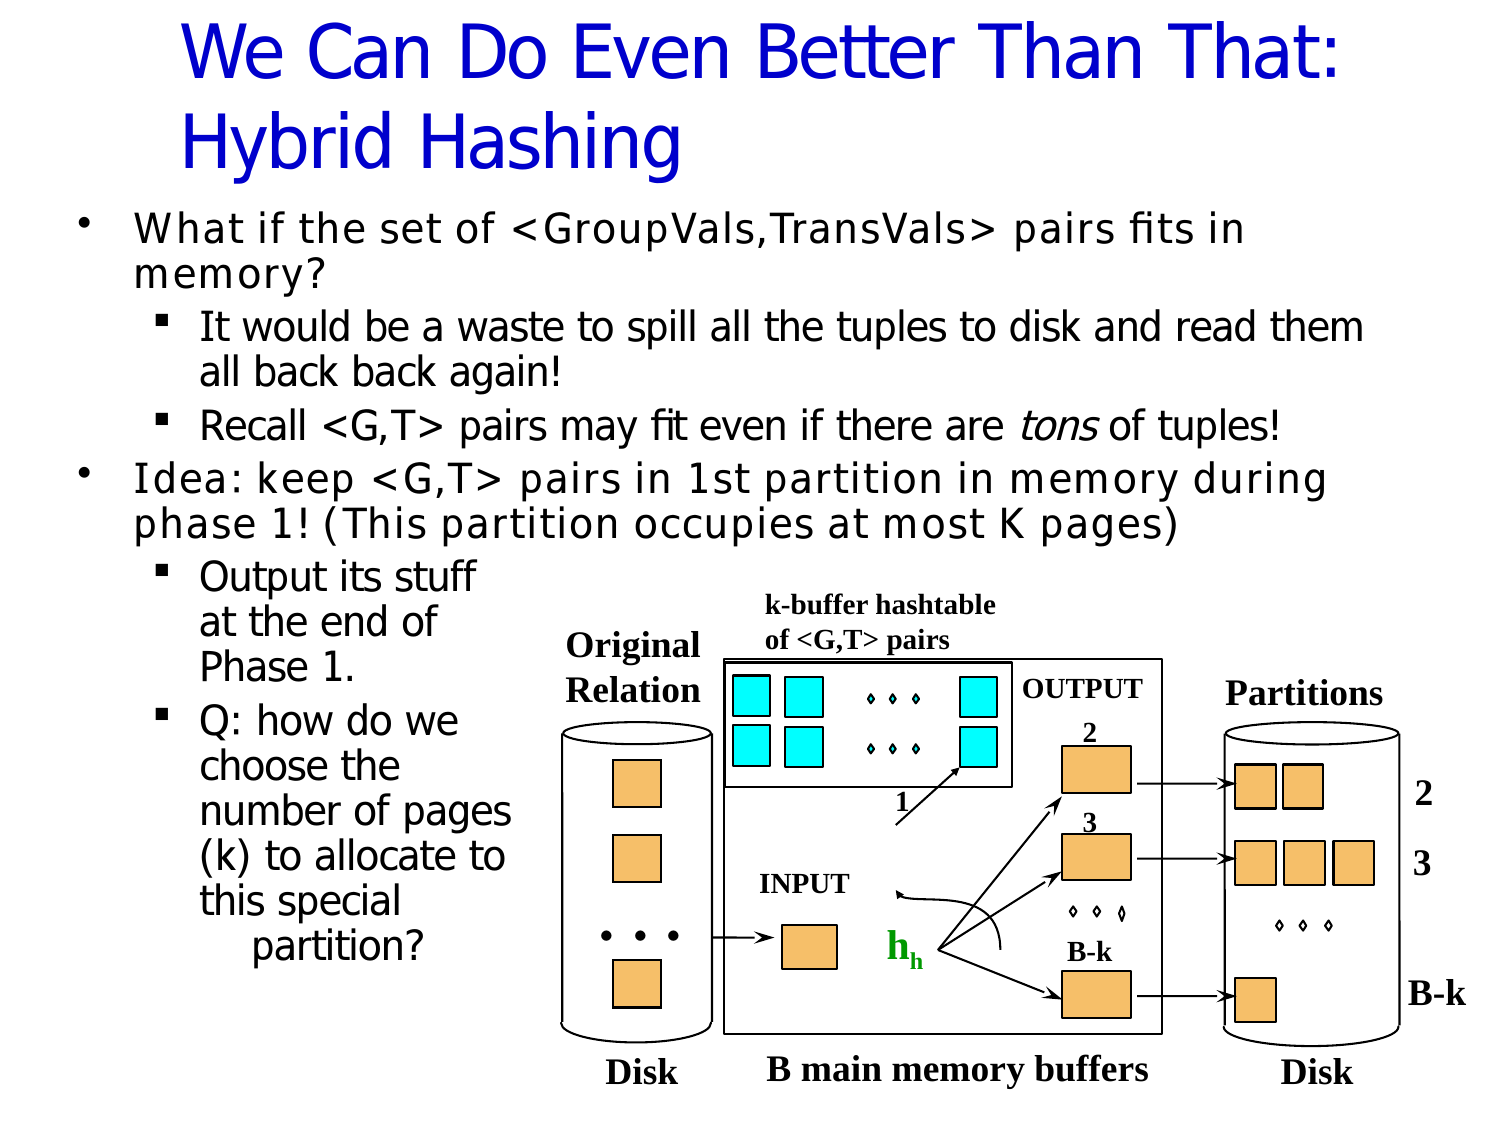

# We Can Do Even Better Than That: Hybrid Hashing
What if the set of <GroupVals,TransVals> pairs fits in memory?
It would be a waste to spill all the tuples to disk and read them all back back again!
Recall <G,T> pairs may fit even if there are tons of tuples!
Idea: keep <G,T> pairs in 1st partition in memory during phase 1! (This partition occupies at most K pages)
Output its stuff
at the end of
Phase 1.
Q: how do we
choose the                                                                        number of pages
(k) to allocate to
this special                                                                                partition?
k-buffer hashtable
of <G,T> pairs
Original
Relation

Partitions
OUTPUT

2

2

1

3

3

INPUT

. . .

hh

B-k

B-k

B main memory buffers
Disk
Disk